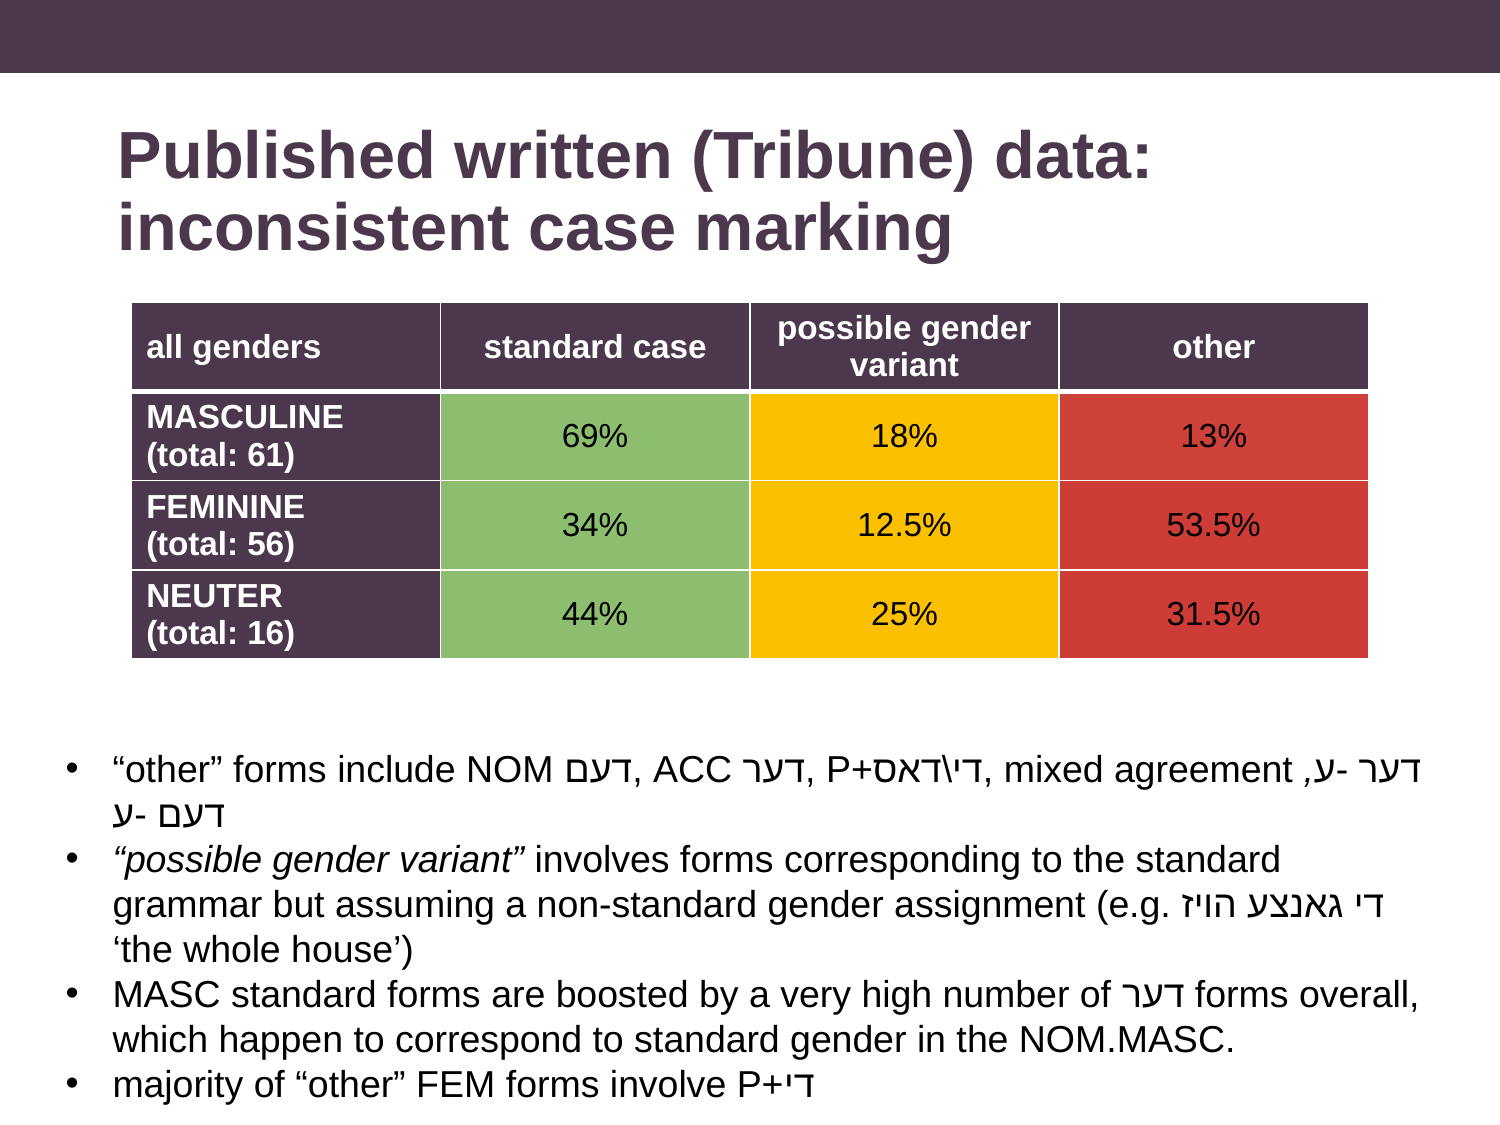

# Published written (Tribune) data: inconsistent case marking
| all genders | standard case | possible gender variant | other |
| --- | --- | --- | --- |
| MASCULINE (total: 61) | 69% | 18% | 13% |
| FEMININE (total: 56) | 34% | 12.5% | 53.5% |
| NEUTER (total: 16) | 44% | 25% | 31.5% |
“other” forms include NOM דעם, ACC דער, P+די\דאס, mixed agreement דער -ע, דעם -ע
“possible gender variant” involves forms corresponding to the standard grammar but assuming a non-standard gender assignment (e.g. די גאנצע הויז ‘the whole house’)
MASC standard forms are boosted by a very high number of דער forms overall, which happen to correspond to standard gender in the NOM.MASC.
majority of “other” FEM forms involve P+די